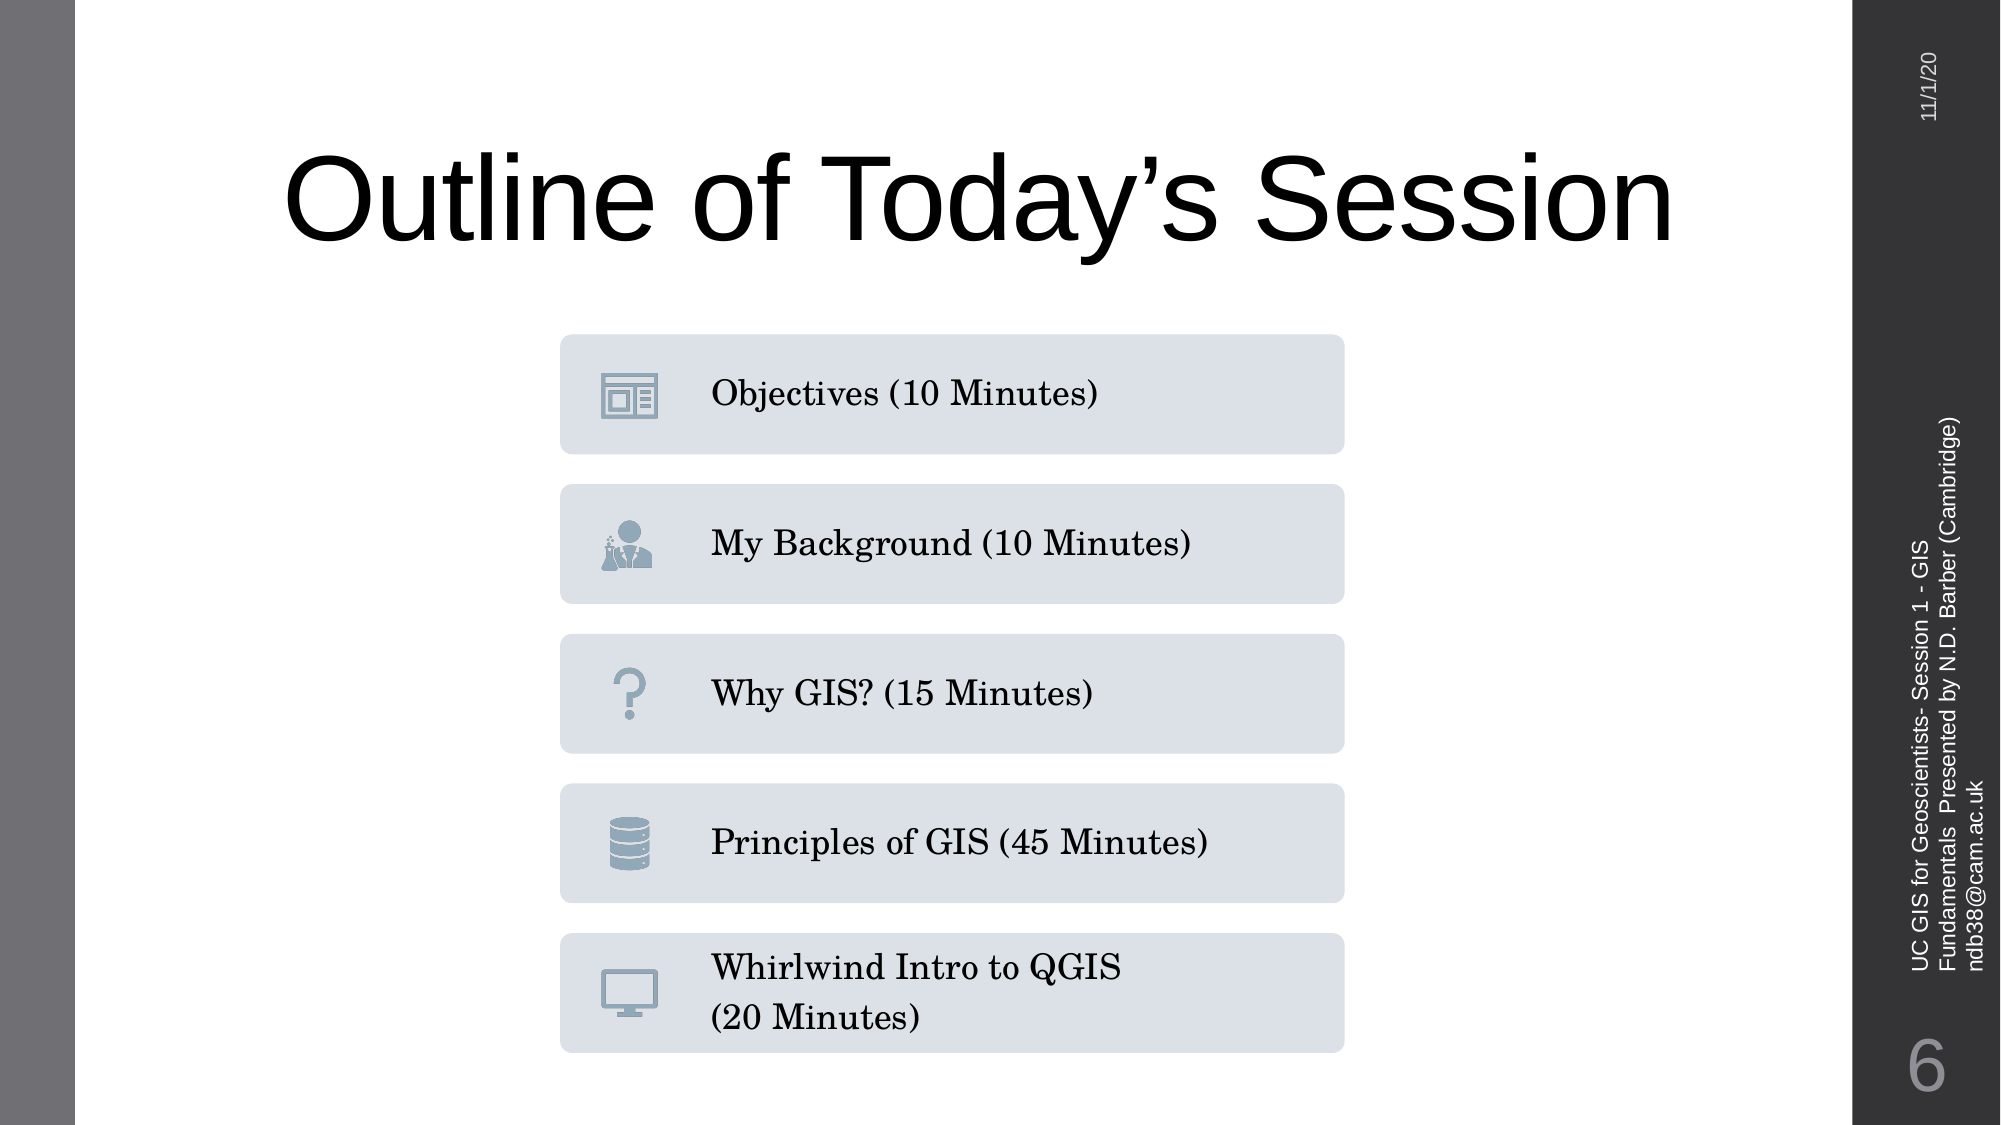

# Outline of Today’s Session
11/1/20
Objectives (10 Minutes)
My Background (10 Minutes)
Why GIS? (15 Minutes)
Principles of GIS (45 Minutes)
Whirlwind Intro to QGIS
(20 Minutes)
UC GIS for Geoscientists- Session 1 - GIS Fundamentals  Presented by N.D. Barber (Cambridge) ndb38@cam.ac.uk

6